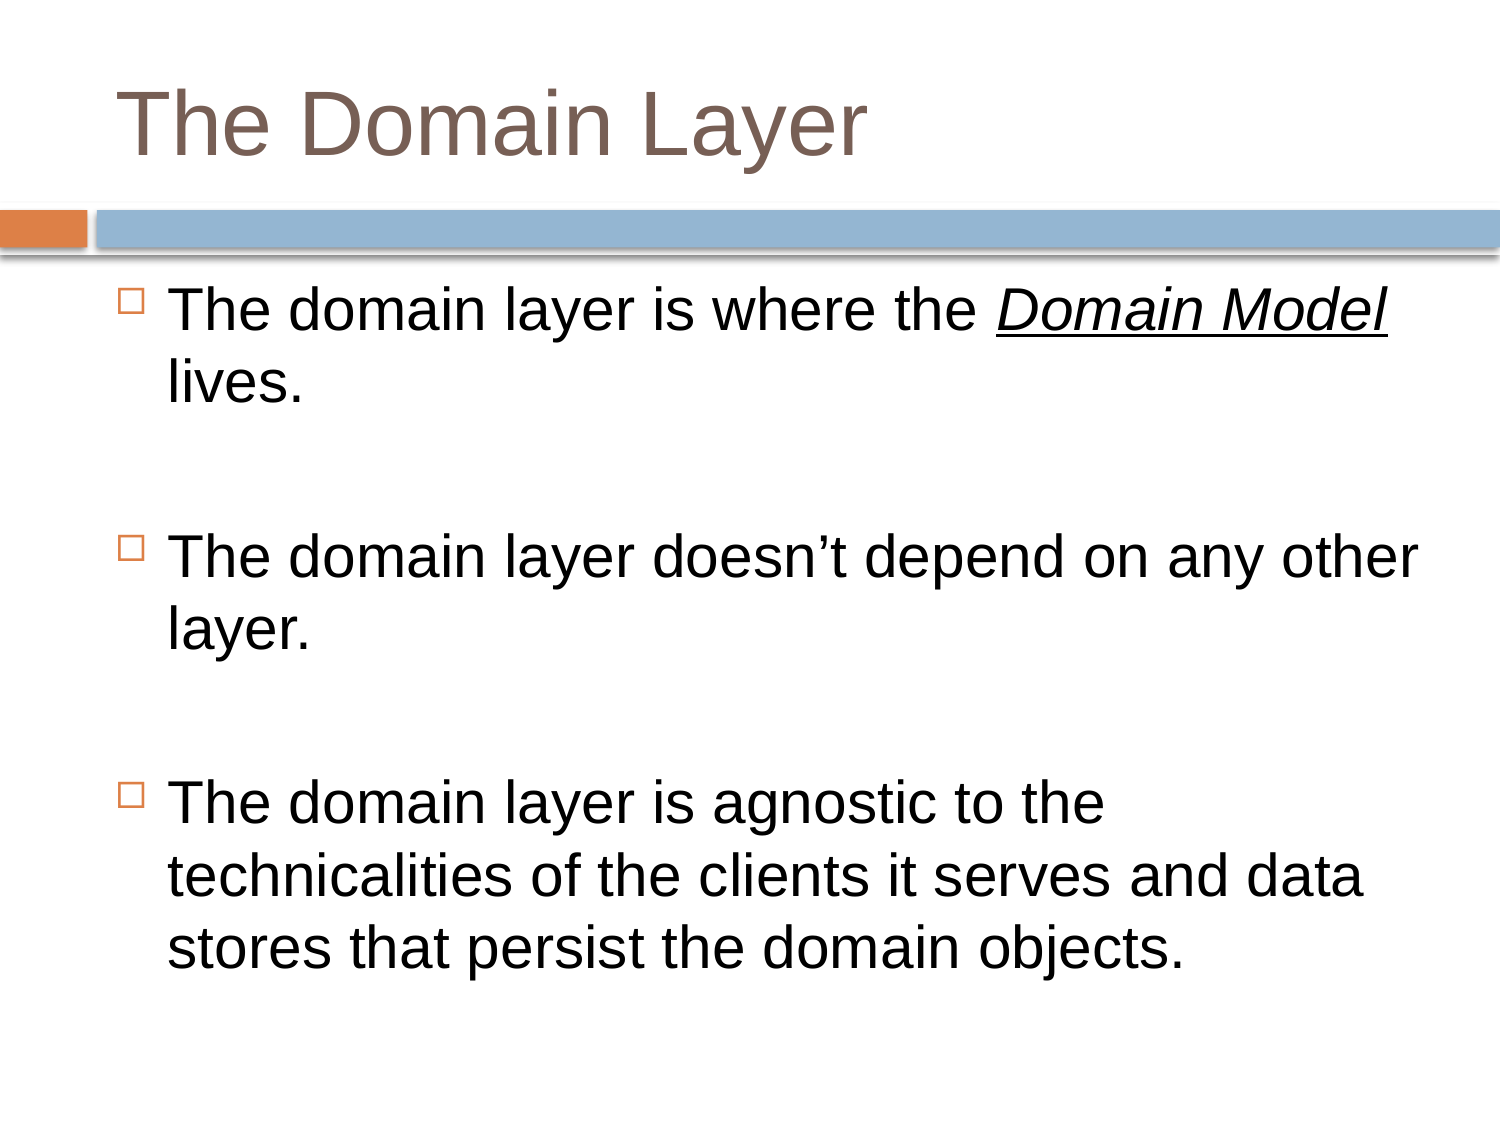

# The Domain Layer
The domain layer is where the Domain Model lives.

The domain layer doesn’t depend on any other layer.

The domain layer is agnostic to the technicalities of the clients it serves and data stores that persist the domain objects.